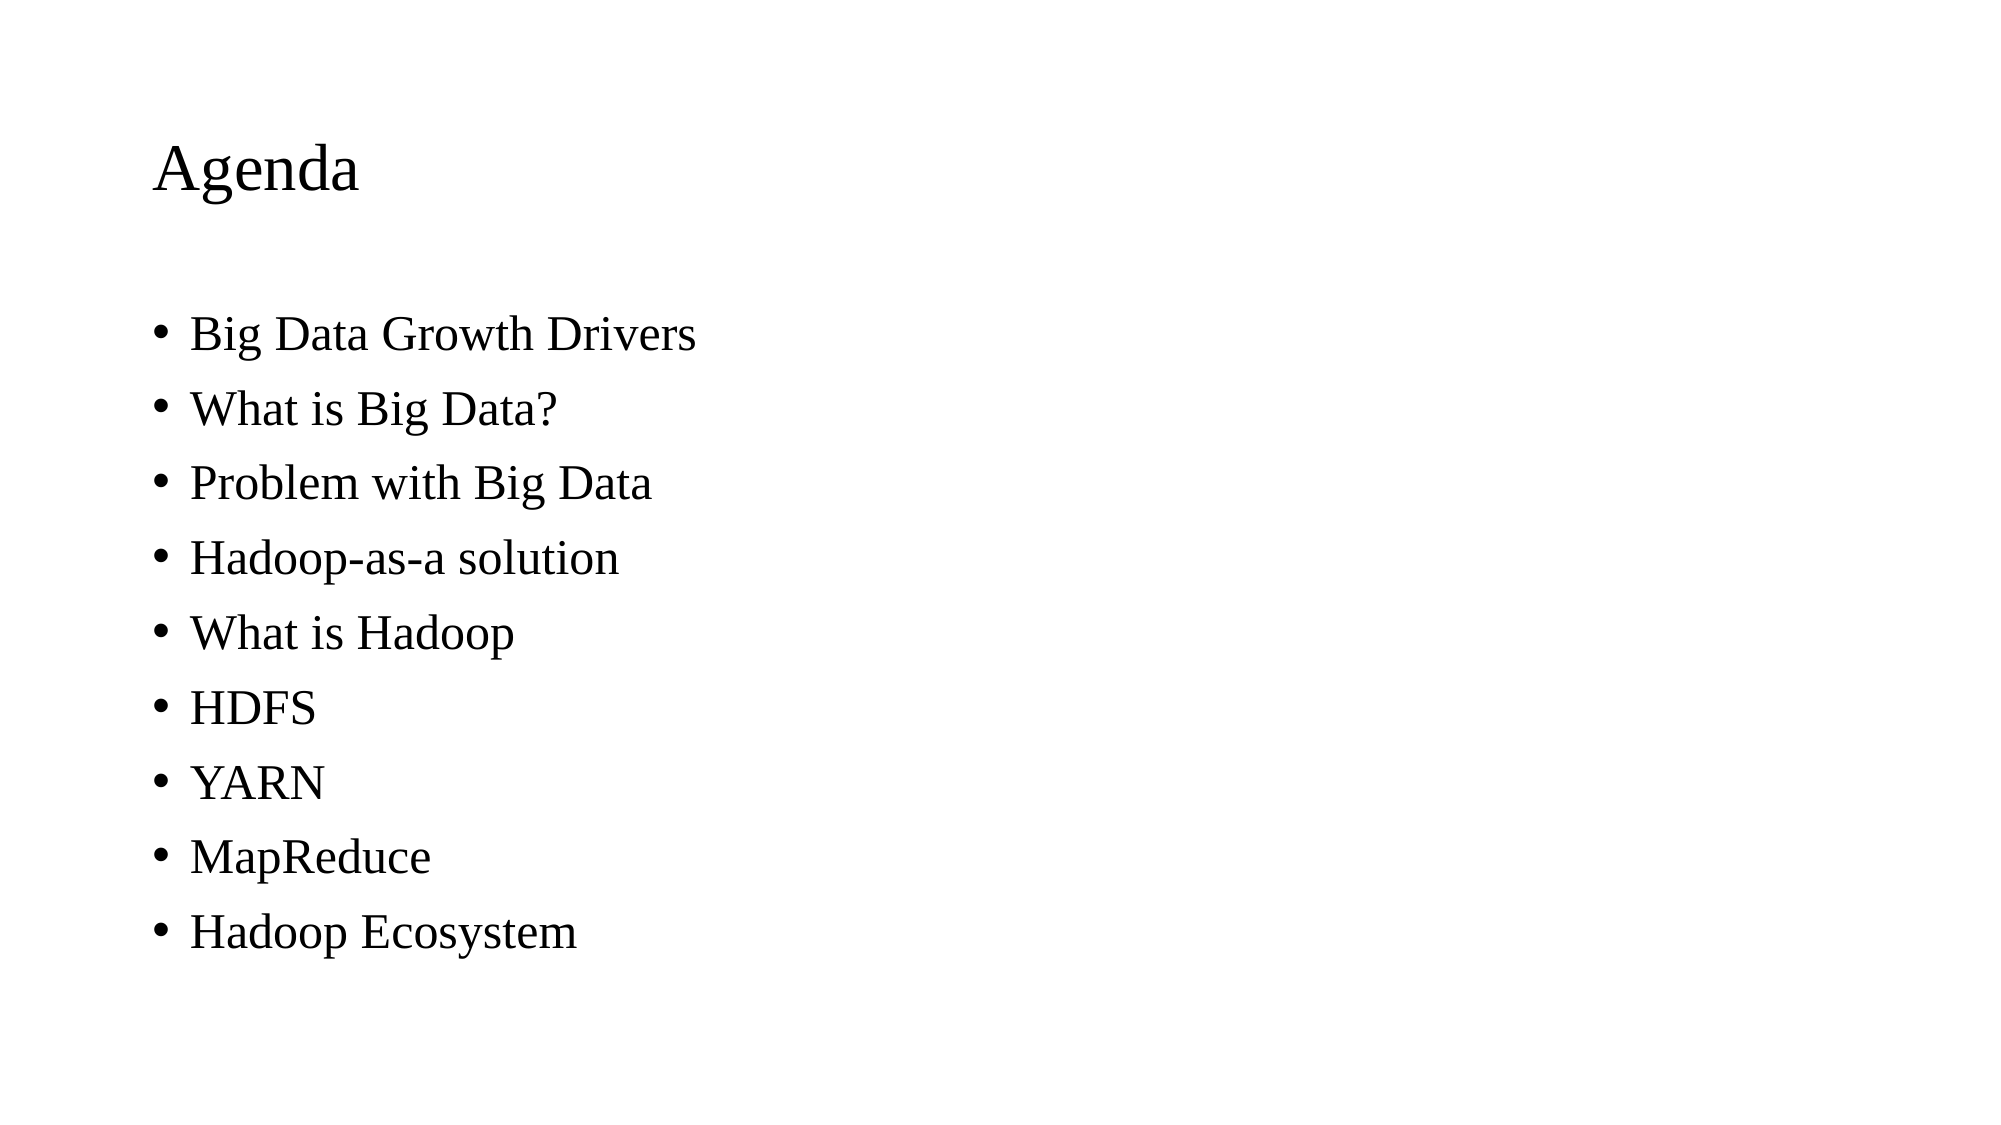

# Agenda
Big Data Growth Drivers
What is Big Data?
Problem with Big Data
Hadoop-as-a solution
What is Hadoop
HDFS
YARN
MapReduce
Hadoop Ecosystem